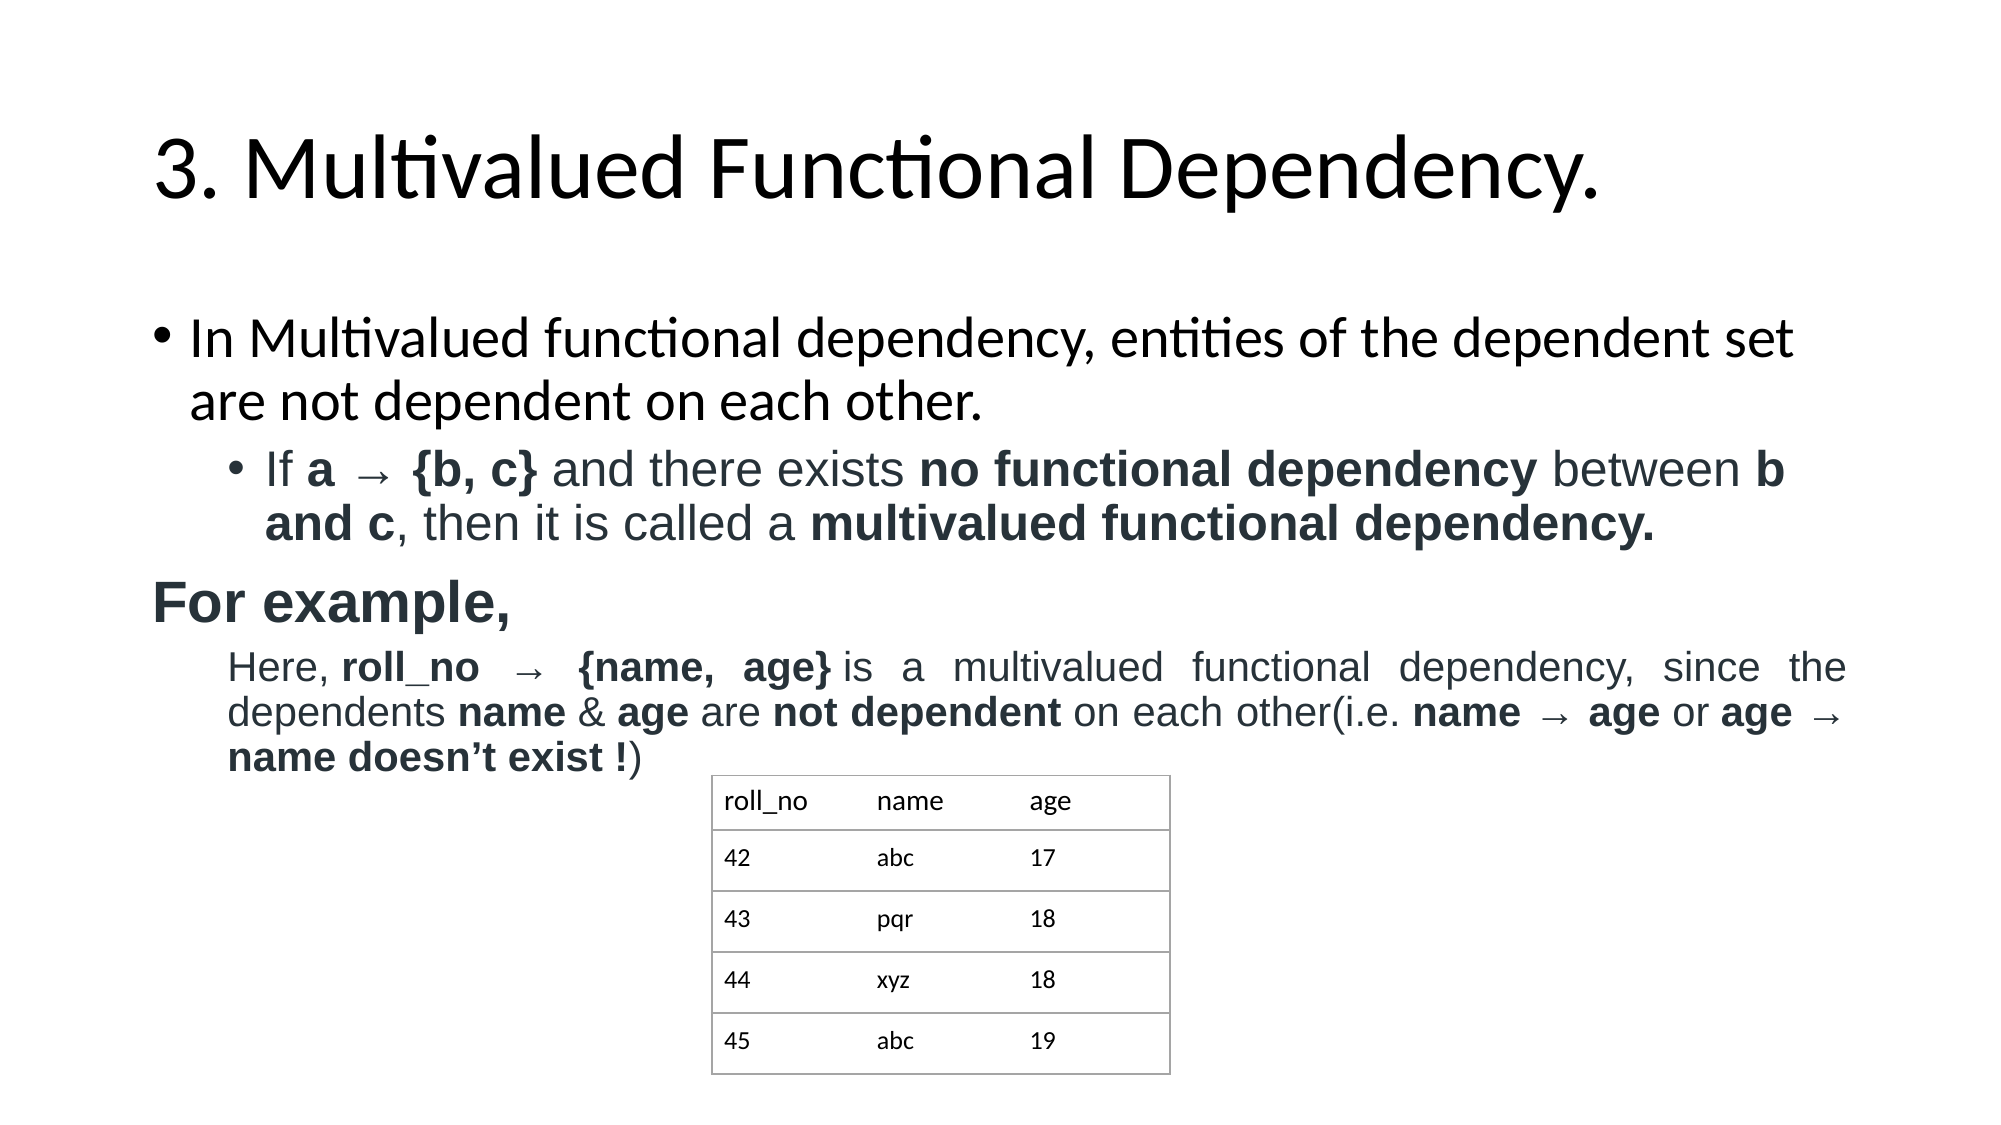

# 3. Multivalued Functional Dependency.
In Multivalued functional dependency, entities of the dependent set are not dependent on each other.
If a → {b, c} and there exists no functional dependency between b and c, then it is called a multivalued functional dependency.
For example,
Here, roll_no → {name, age} is a multivalued functional dependency, since the dependents name & age are not dependent on each other(i.e. name → age or age → name doesn’t exist !)
| roll\_no | name | age |
| --- | --- | --- |
| 42 | abc | 17 |
| 43 | pqr | 18 |
| 44 | xyz | 18 |
| 45 | abc | 19 |